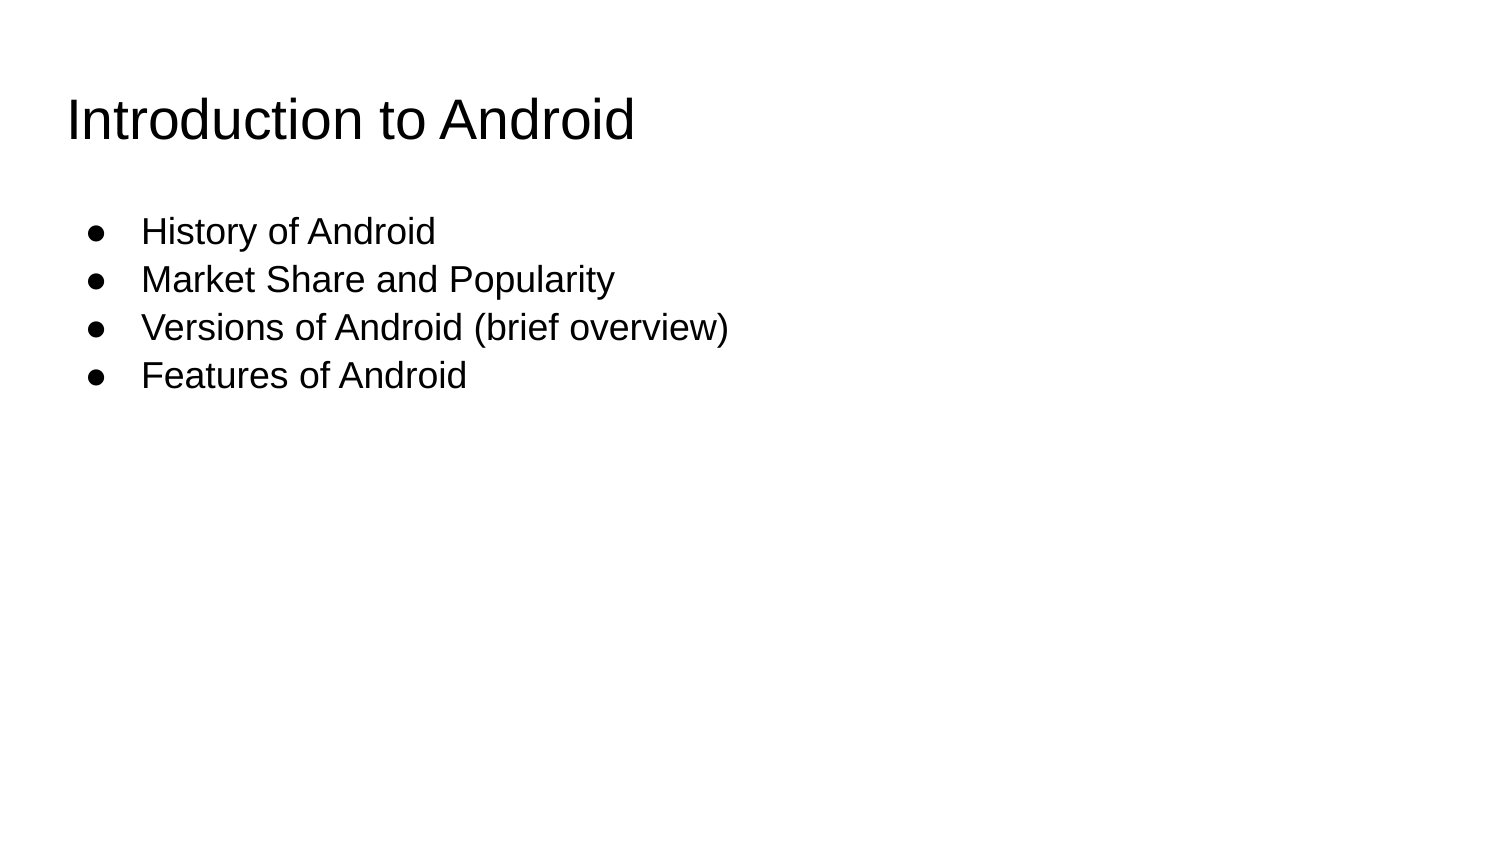

# Introduction to Android
History of Android
Market Share and Popularity
Versions of Android (brief overview)
Features of Android